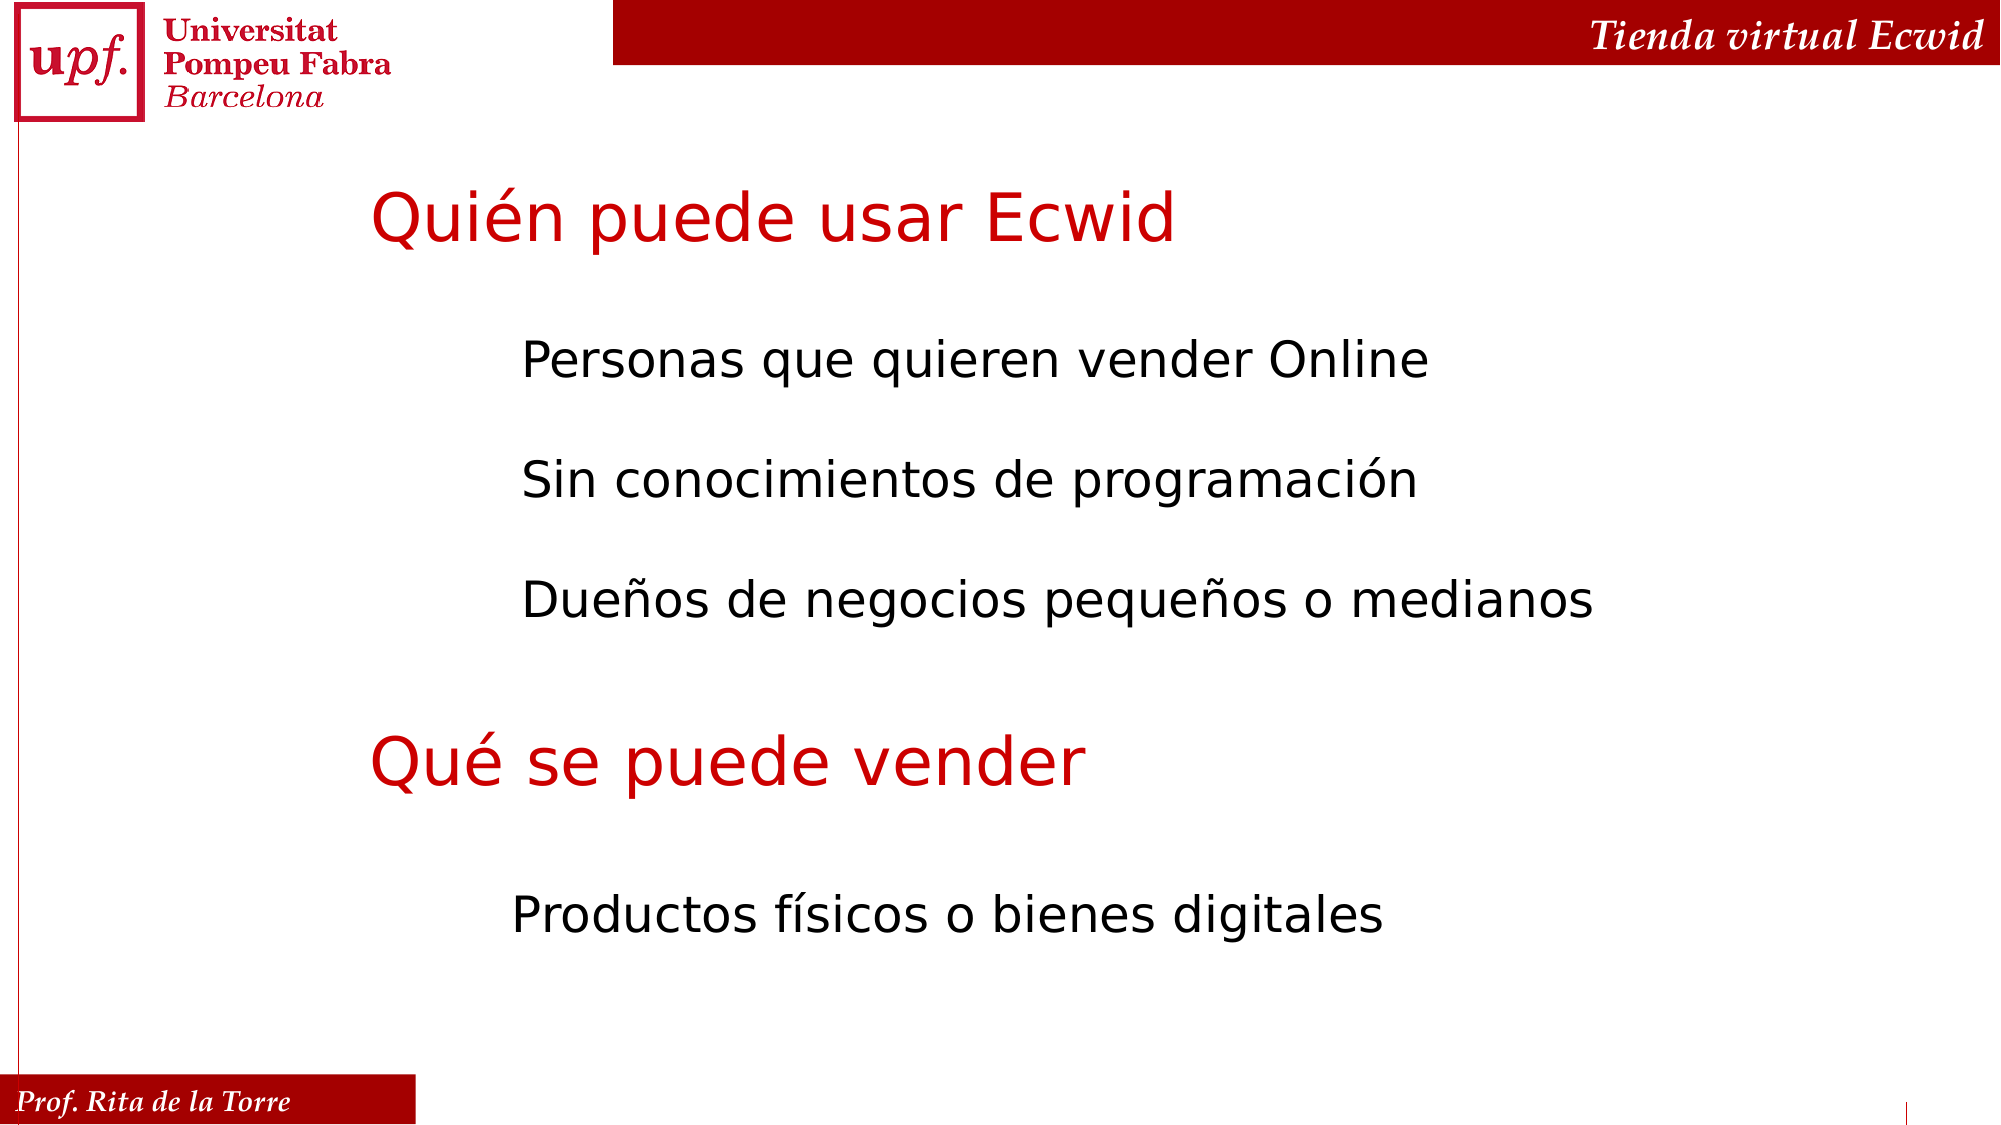

# Tienda virtual Ecwid
Quién puede usar Ecwid
Personas que quieren vender Online
Sin conocimientos de programación

Dueños de negocios pequeños o medianos
Qué se puede vender
Productos físicos o bienes digitales